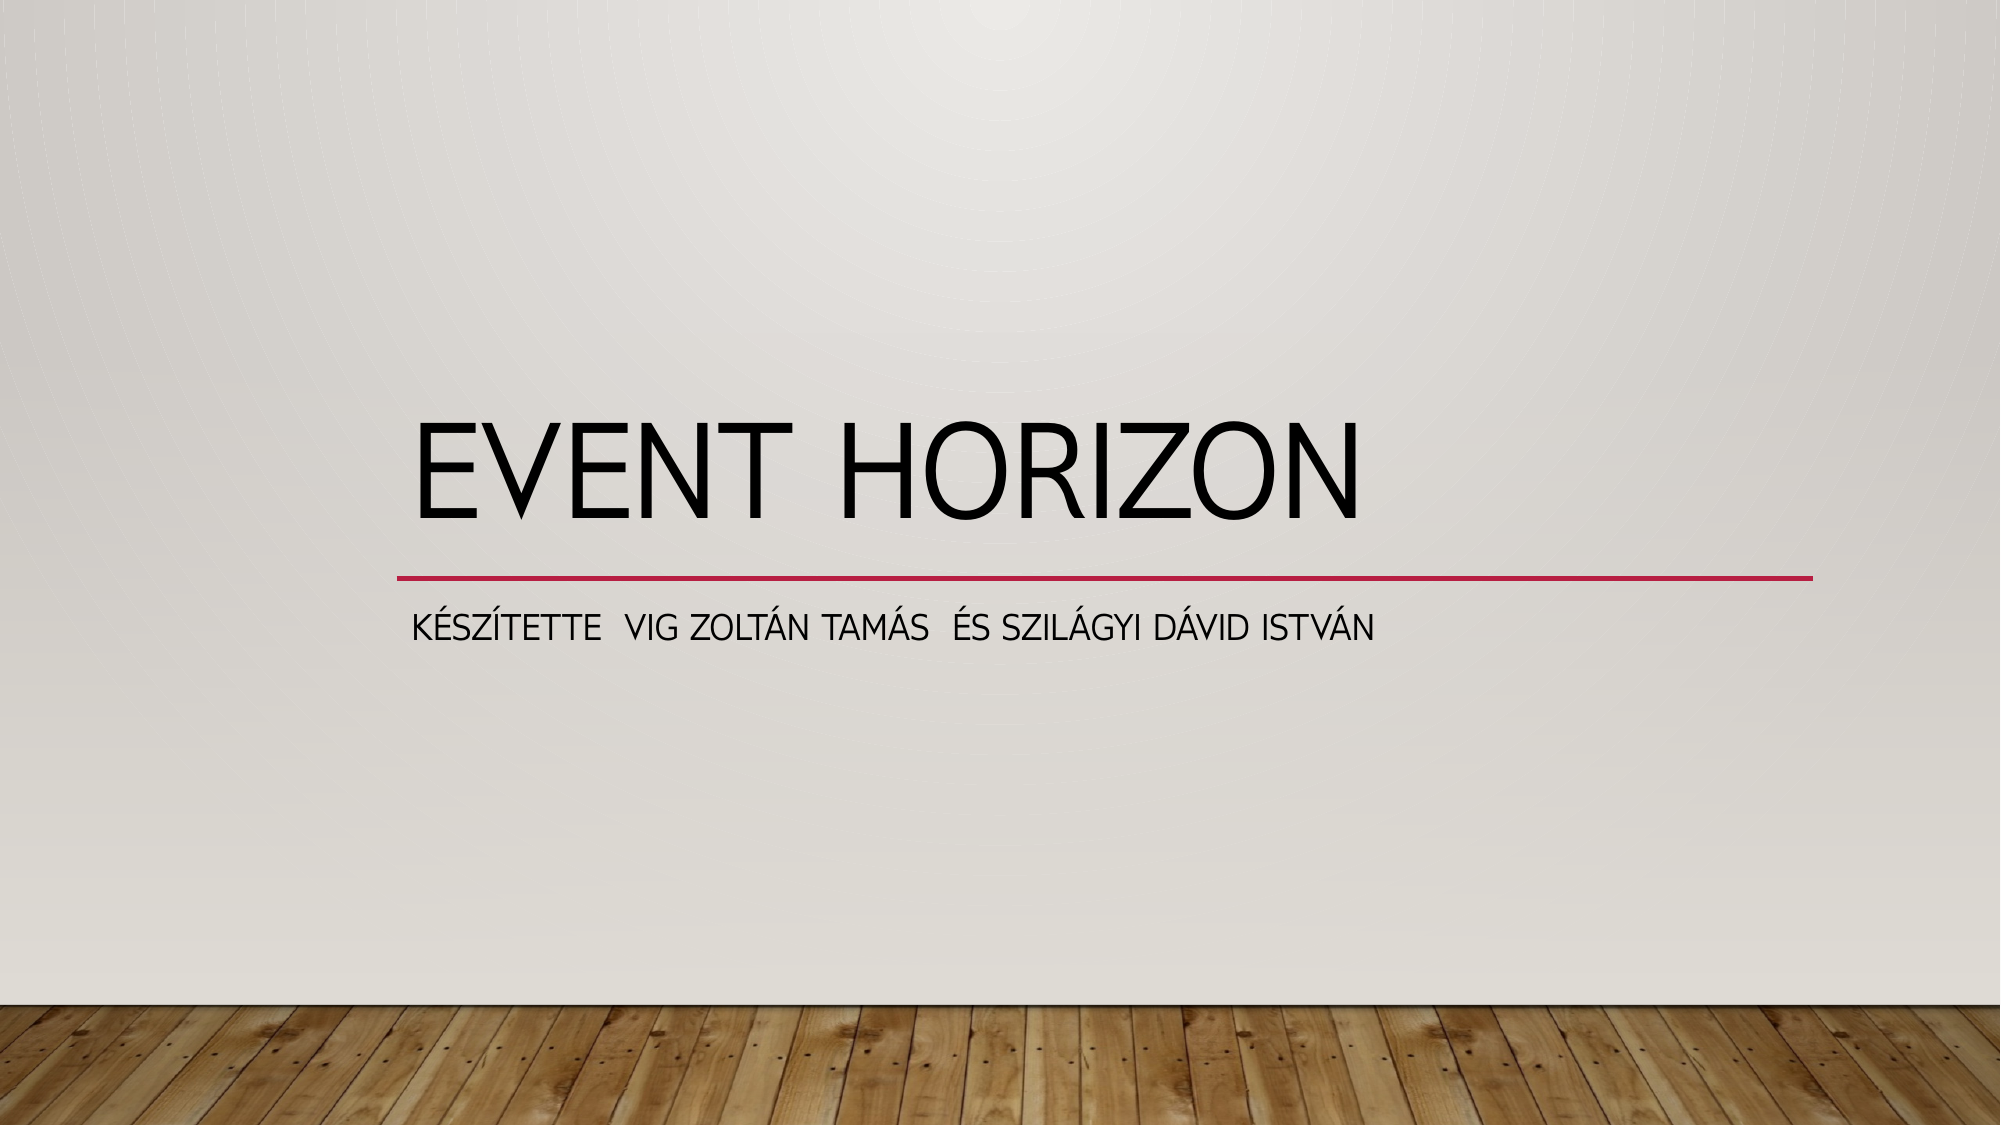

# Event Horizon
Készítette  Vig Zoltán Tamás  és Szilágyi Dávid István